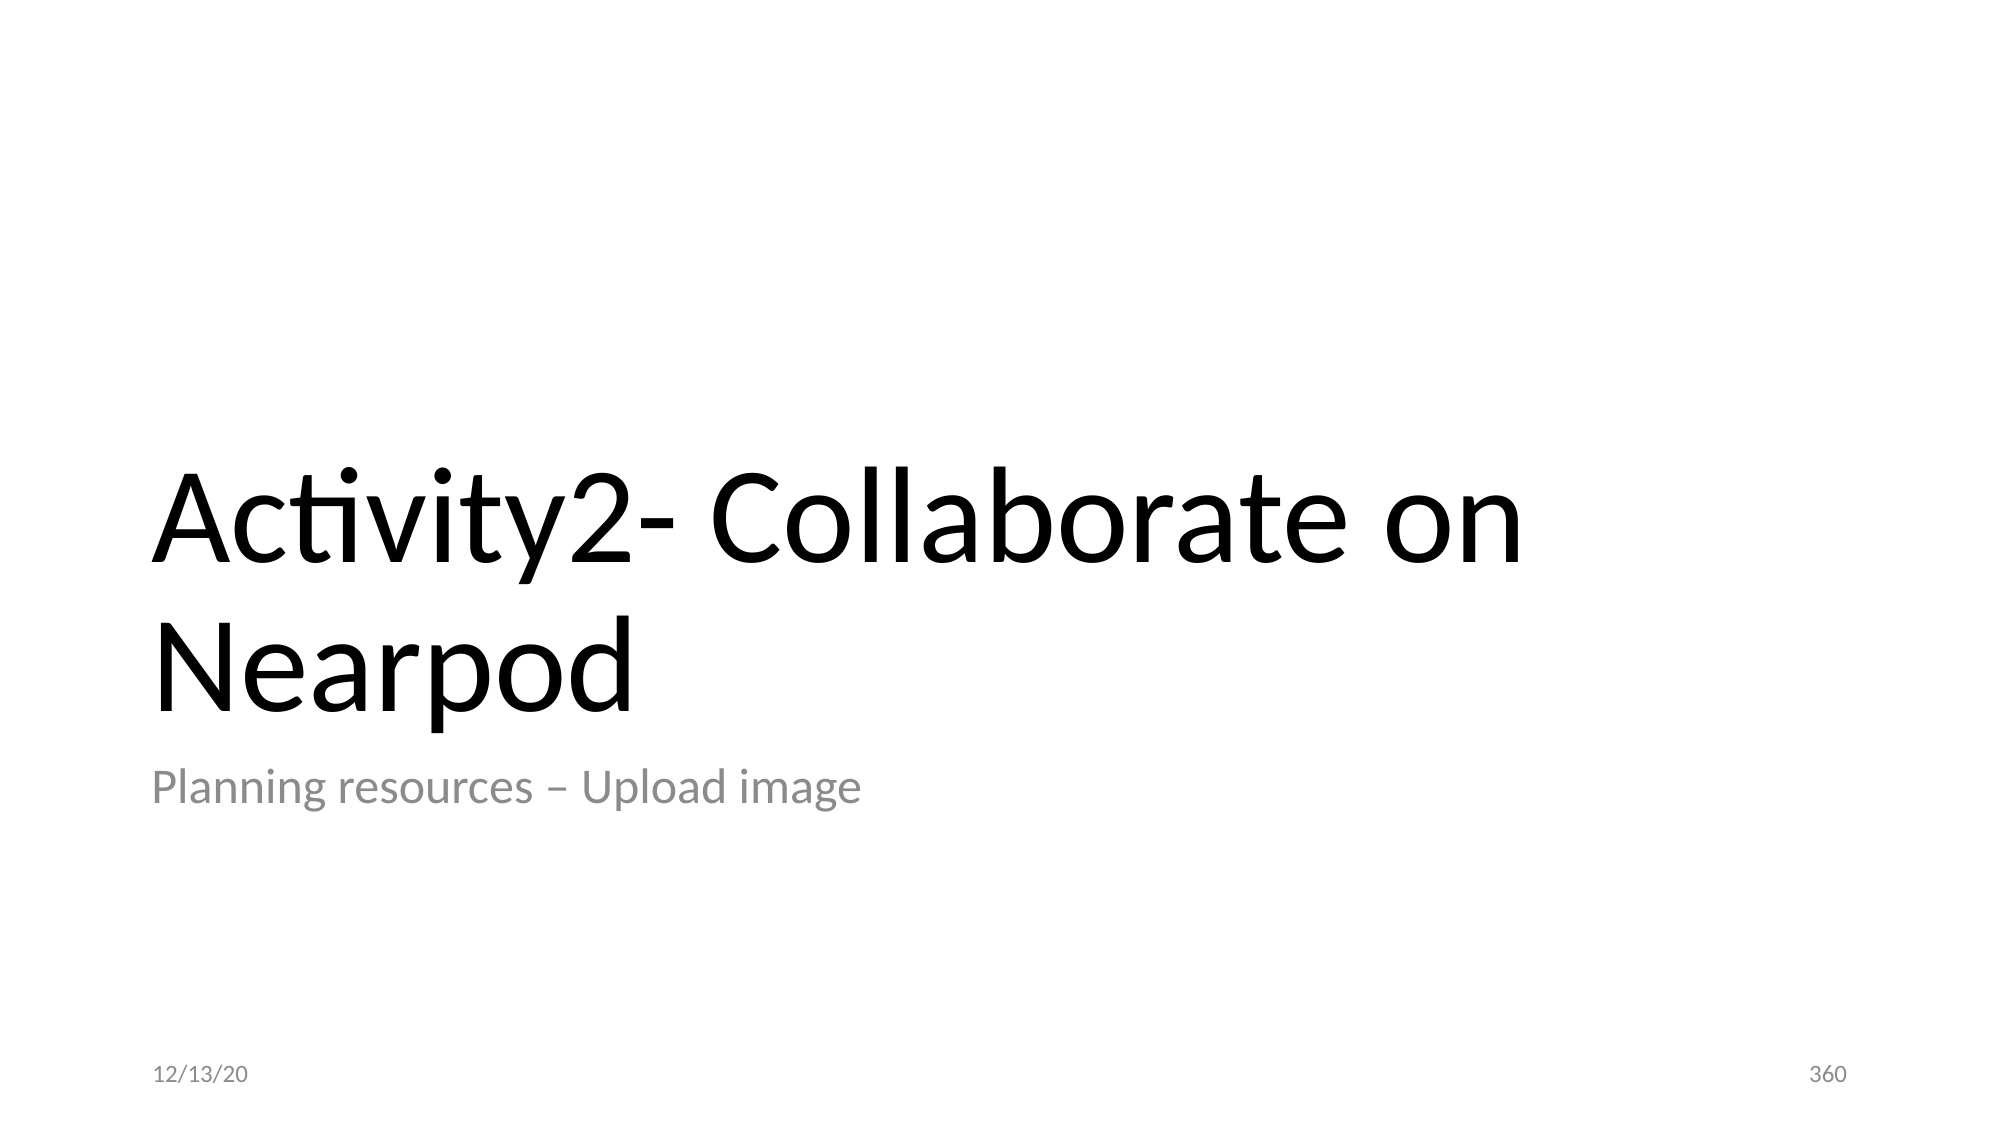

# Activity2- Collaborate on Nearpod
Planning resources – Upload image
12/13/20
360